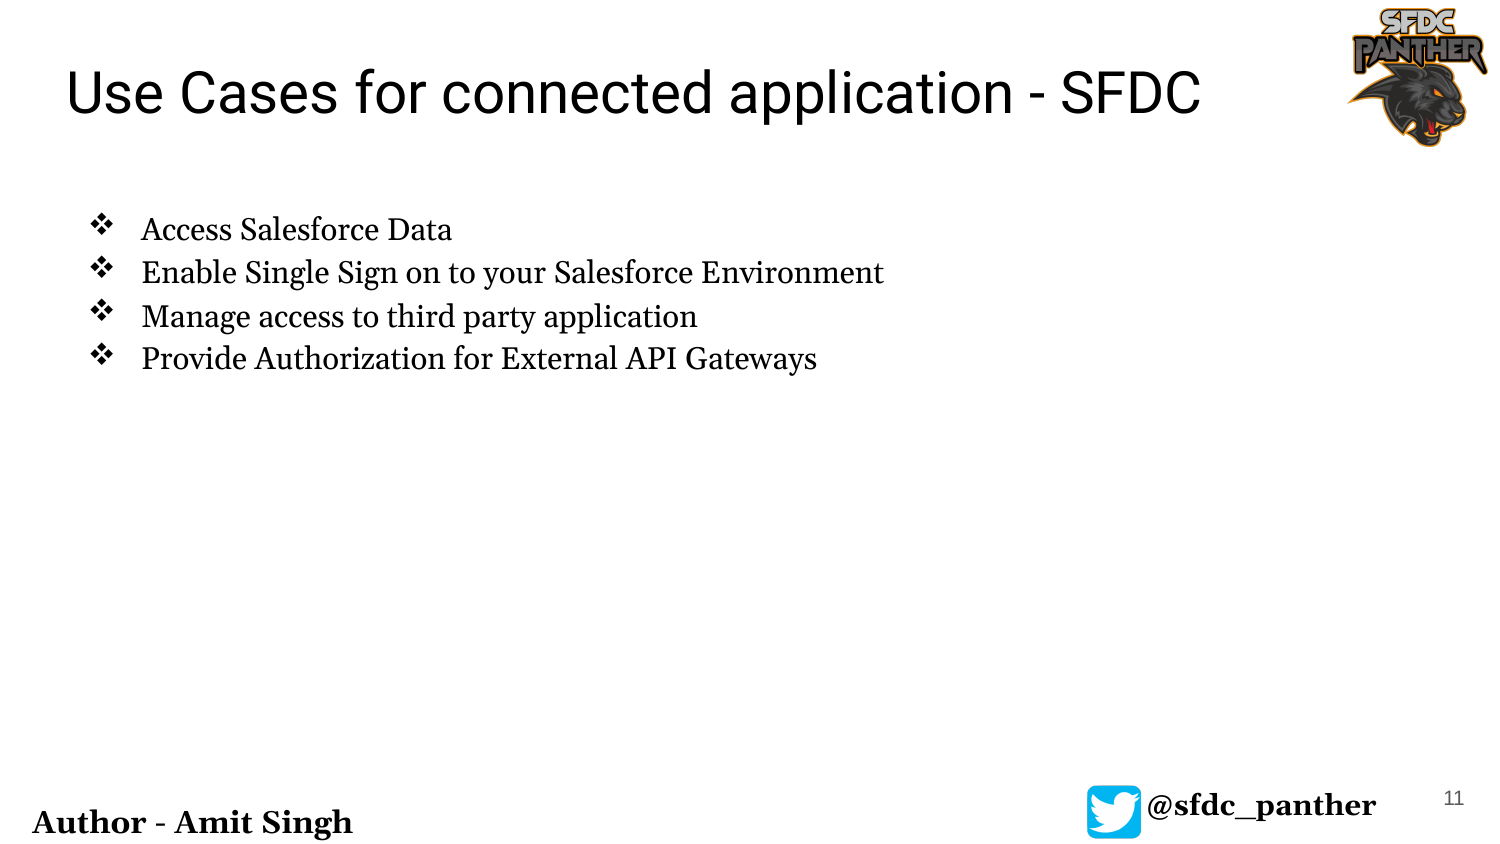

# Use Cases for connected application - SFDC
Access Salesforce Data
Enable Single Sign on to your Salesforce Environment
Manage access to third party application
Provide Authorization for External API Gateways

11